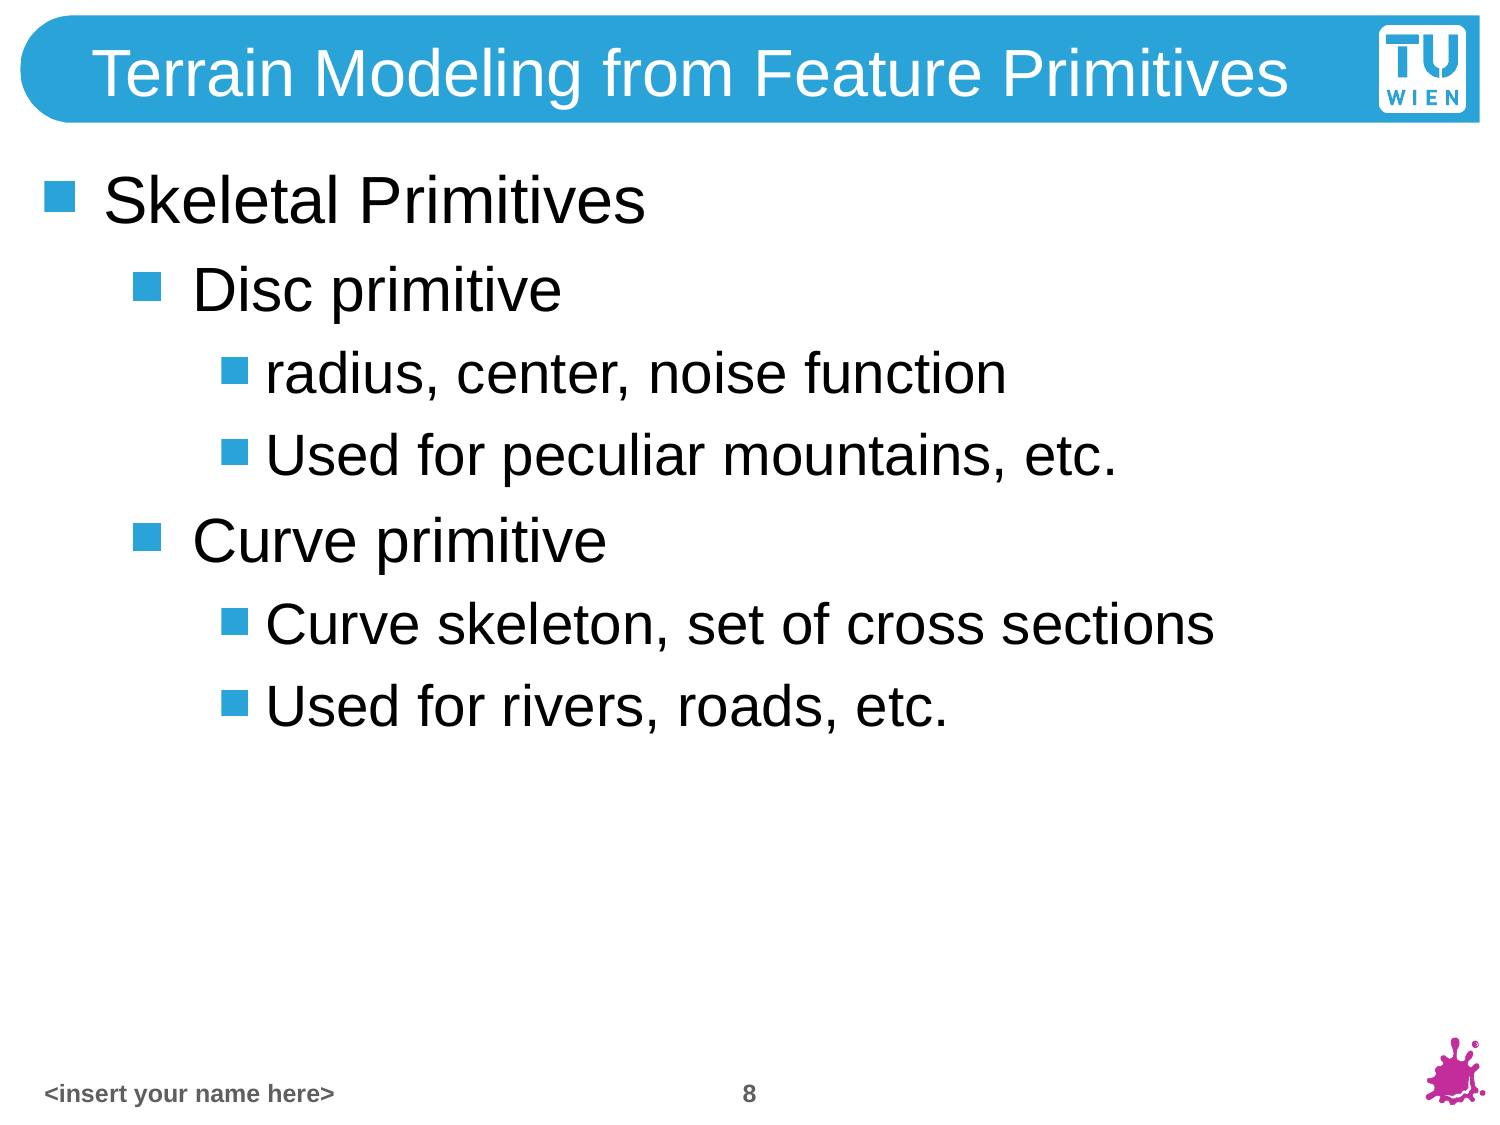

# Terrain Modeling from Feature Primitives
Skeletal Primitives
Disc primitive
radius, center, noise function
Used for peculiar mountains, etc.
Curve primitive
Curve skeleton, set of cross sections
Used for rivers, roads, etc.
8
<insert your name here>